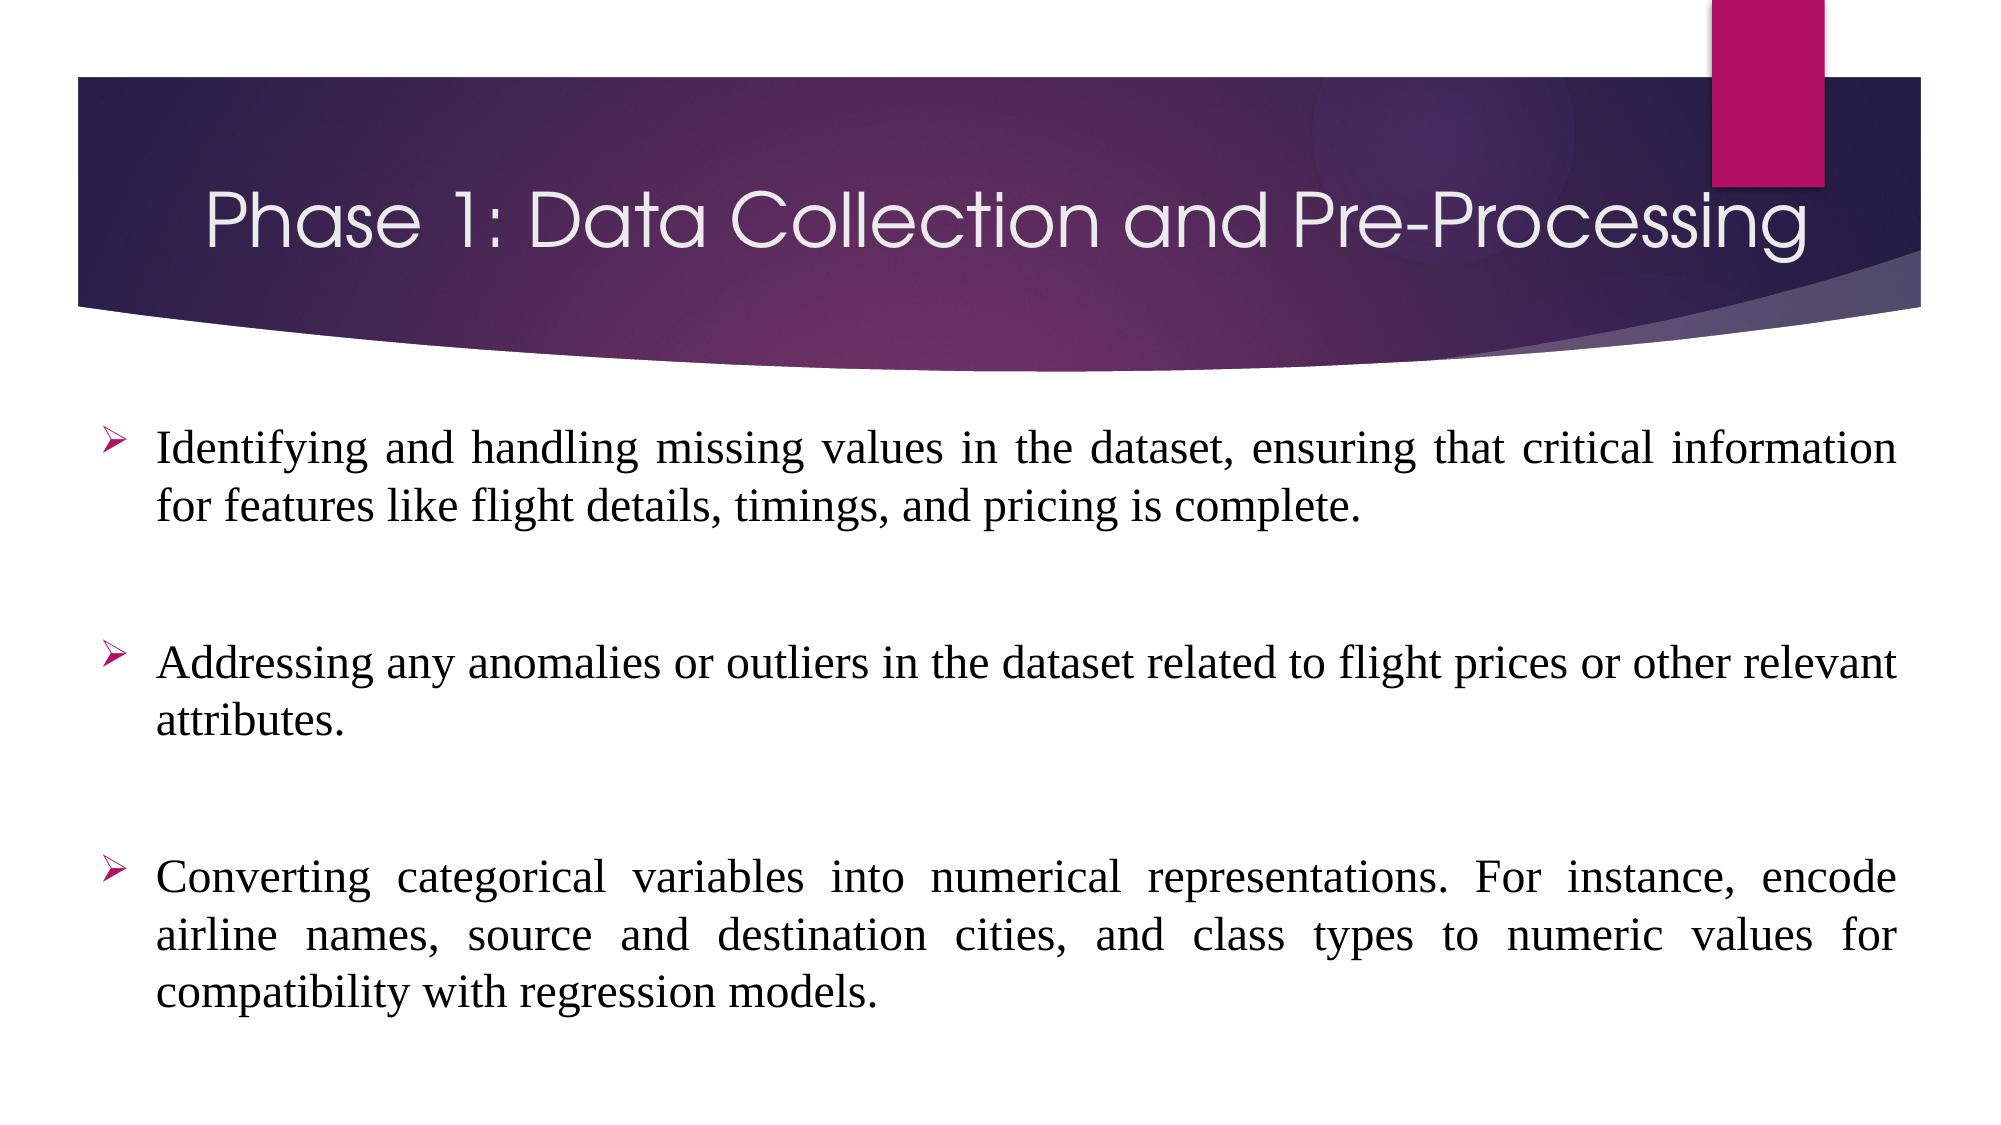

# Phase 1: Data Collection and Pre-Processing
Identifying and handling missing values in the dataset, ensuring that critical information for features like flight details, timings, and pricing is complete.

Addressing any anomalies or outliers in the dataset related to flight prices or other relevant attributes.

Converting categorical variables into numerical representations. For instance, encode airline names, source and destination cities, and class types to numeric values for compatibility with regression models.